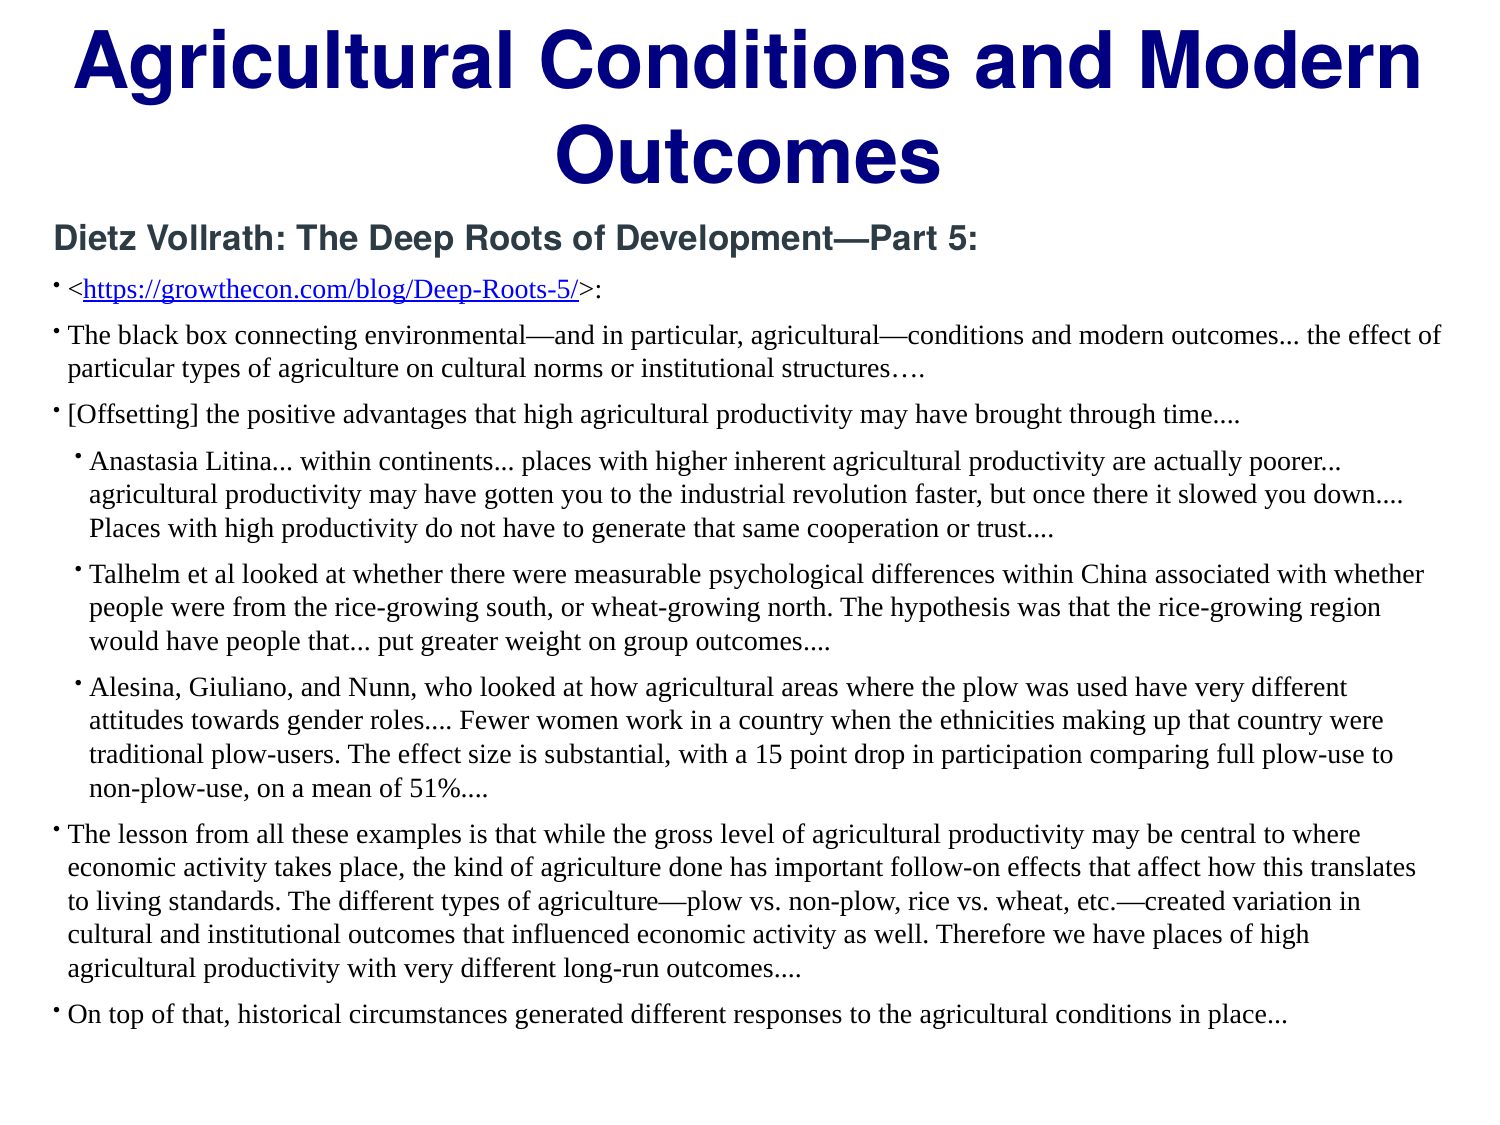

Agricultural Conditions and Modern Outcomes
Dietz Vollrath: The Deep Roots of Development—Part 5:
<https://growthecon.com/blog/Deep-Roots-5/>:
The black box connecting environmental—and in particular, agricultural—conditions and modern outcomes... the effect of particular types of agriculture on cultural norms or institutional structures….
[Offsetting] the positive advantages that high agricultural productivity may have brought through time....
Anastasia Litina... within continents... places with higher inherent agricultural productivity are actually poorer... agricultural productivity may have gotten you to the industrial revolution faster, but once there it slowed you down.... Places with high productivity do not have to generate that same cooperation or trust....
Talhelm et al looked at whether there were measurable psychological differences within China associated with whether people were from the rice-growing south, or wheat-growing north. The hypothesis was that the rice-growing region would have people that... put greater weight on group outcomes....
Alesina, Giuliano, and Nunn, who looked at how agricultural areas where the plow was used have very different attitudes towards gender roles.... Fewer women work in a country when the ethnicities making up that country were traditional plow-users. The effect size is substantial, with a 15 point drop in participation comparing full plow-use to non-plow-use, on a mean of 51%....
The lesson from all these examples is that while the gross level of agricultural productivity may be central to where economic activity takes place, the kind of agriculture done has important follow-on effects that affect how this translates to living standards. The different types of agriculture—plow vs. non-plow, rice vs. wheat, etc.—created variation in cultural and institutional outcomes that influenced economic activity as well. Therefore we have places of high agricultural productivity with very different long-run outcomes....
On top of that, historical circumstances generated different responses to the agricultural conditions in place...